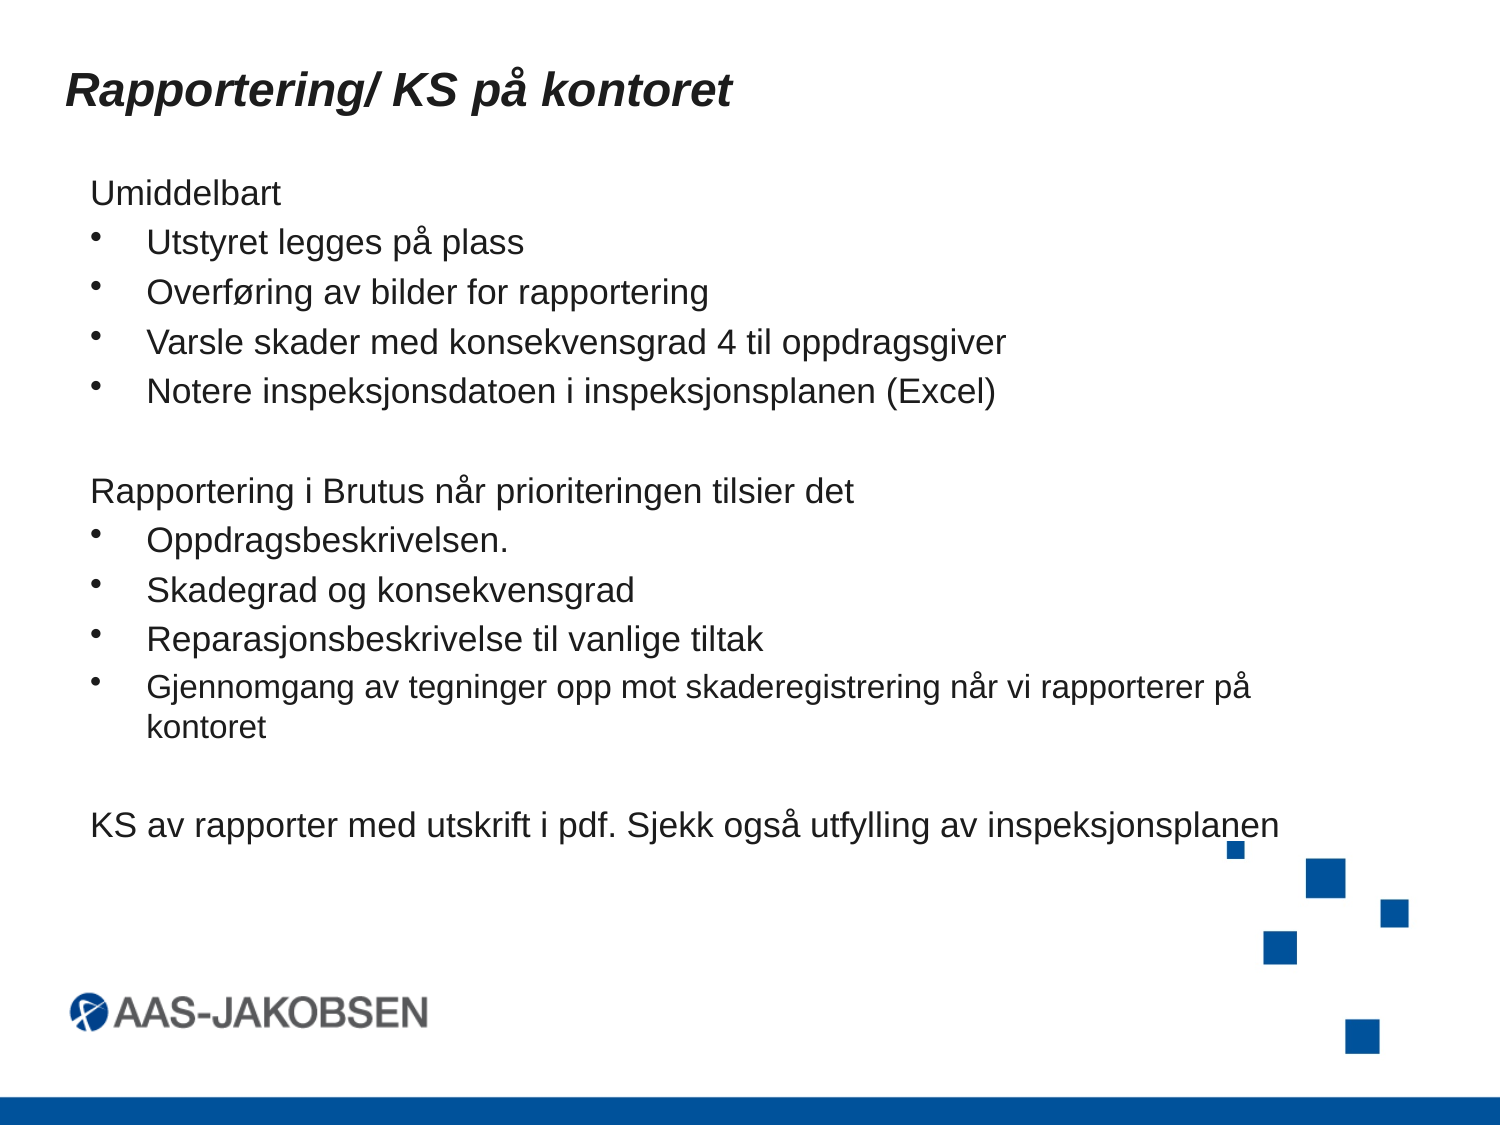

# Rapportering/ KS på kontoret
Umiddelbart
Utstyret legges på plass
Overføring av bilder for rapportering
Varsle skader med konsekvensgrad 4 til oppdragsgiver
Notere inspeksjonsdatoen i inspeksjonsplanen (Excel)

Rapportering i Brutus når prioriteringen tilsier det
Oppdragsbeskrivelsen.
Skadegrad og konsekvensgrad
Reparasjonsbeskrivelse til vanlige tiltak
Gjennomgang av tegninger opp mot skaderegistrering når vi rapporterer på kontoret

KS av rapporter med utskrift i pdf. Sjekk også utfylling av inspeksjonsplanen